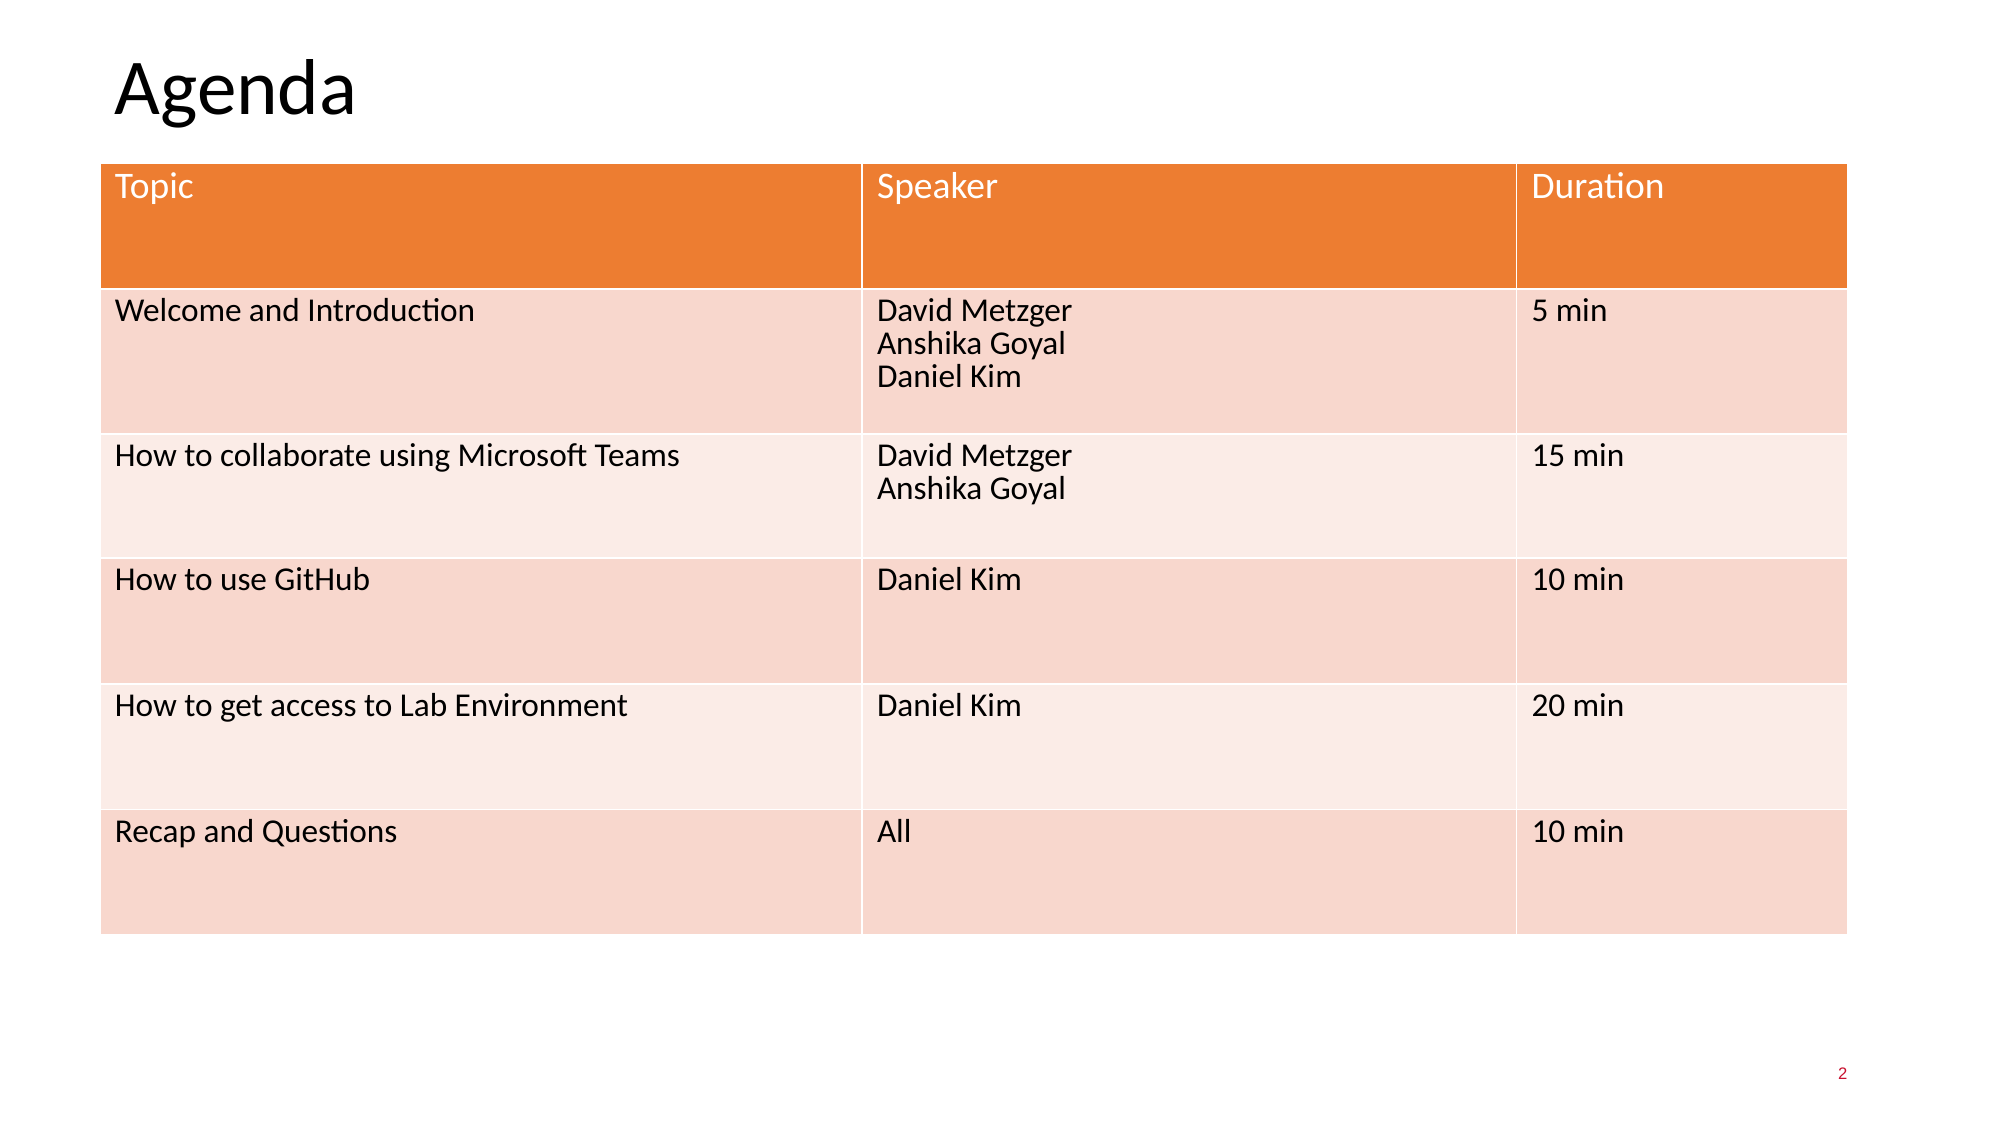

# Agenda
| Topic | Speaker | Duration |
| --- | --- | --- |
| Welcome and Introduction | David Metzger Anshika Goyal Daniel Kim | 5 min |
| How to collaborate using Microsoft Teams | David Metzger Anshika Goyal | 15 min |
| How to use GitHub | Daniel Kim | 10 min |
| How to get access to Lab Environment | Daniel Kim | 20 min |
| Recap and Questions | All | 10 min |
2